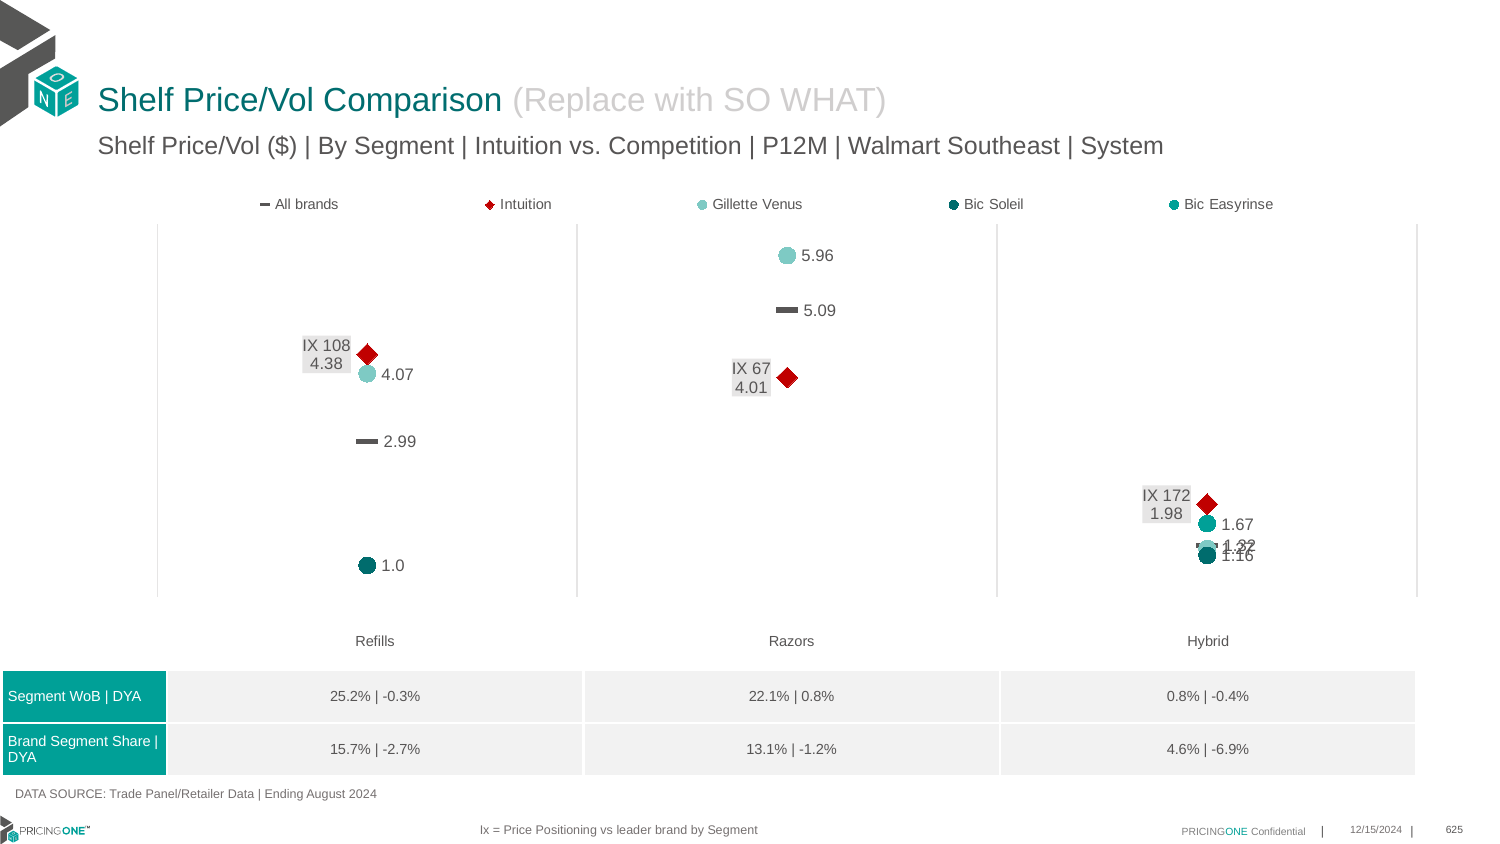

# Shelf Price/Vol Comparison (Replace with SO WHAT)
Shelf Price/Vol ($) | By Segment | Intuition vs. Competition | P12M | Walmart Southeast | System

### Chart

| Category | All brands | Intuition | Gillette Venus | Bic Soleil | Bic Easyrinse |
|---|---|---|---|---|---|
| IX 108 | 2.99 | 4.38 | 4.07 | 1.0 | None |
| IX 67 | 5.09 | 4.01 | 5.96 | None | None |
| IX 172 | 1.32 | 1.98 | 1.27 | 1.16 | 1.67 |
|  | Refills | Razors | Hybrid |
| --- | --- | --- | --- |
| Segment WoB | DYA | 25.2% | -0.3% | 22.1% | 0.8% | 0.8% | -0.4% |
| Brand Segment Share | DYA | 15.7% | -2.7% | 13.1% | -1.2% | 4.6% | -6.9% |
DATA SOURCE: Trade Panel/Retailer Data | Ending August 2024
Ix = Price Positioning vs leader brand by Segment
12/15/2024
625